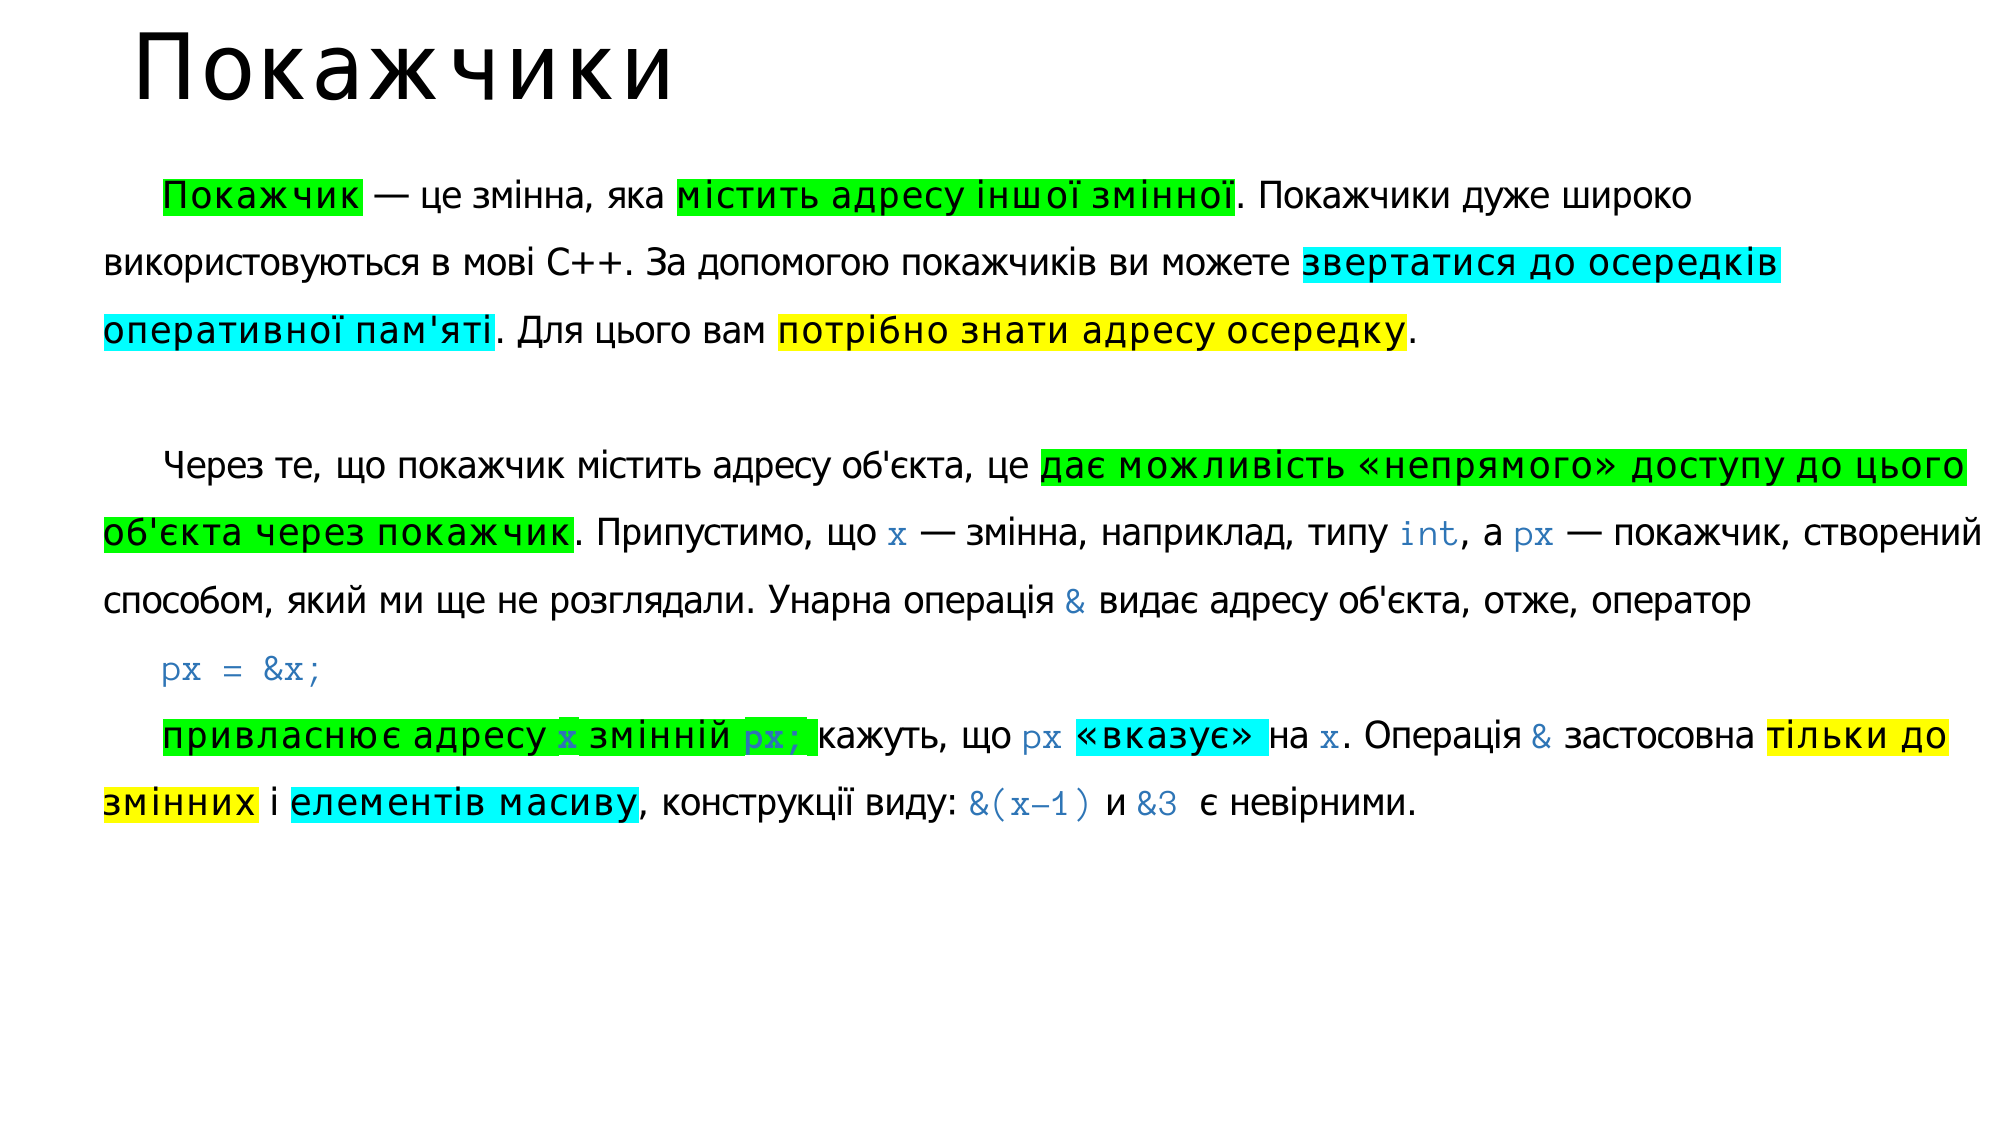

# Покажчики
Покажчик — це змінна, яка містить адресу іншої змінної. Покажчики дуже широко використовуються в мові C++. За допомогою покажчиків ви можете звертатися до осередків оперативної пам'яті. Для цього вам потрібно знати адресу осередку.

Через те, що покажчик містить адресу об'єкта, це дає можливість «непрямого» доступу до цього об'єкта через покажчик. Припустимо, що х — змінна, наприклад, типу int, а рх — покажчик, створений способом, який ми ще не розглядали. Унарна операція & видає адресу об'єкта, отже, оператор
px = &x;
привласнює адресу x змінній px; кажуть, що px «вказує» на x. Операція & застосовна тільки до змінних і елементів масиву, конструкції виду: &(х-1) и &3 є невірними.